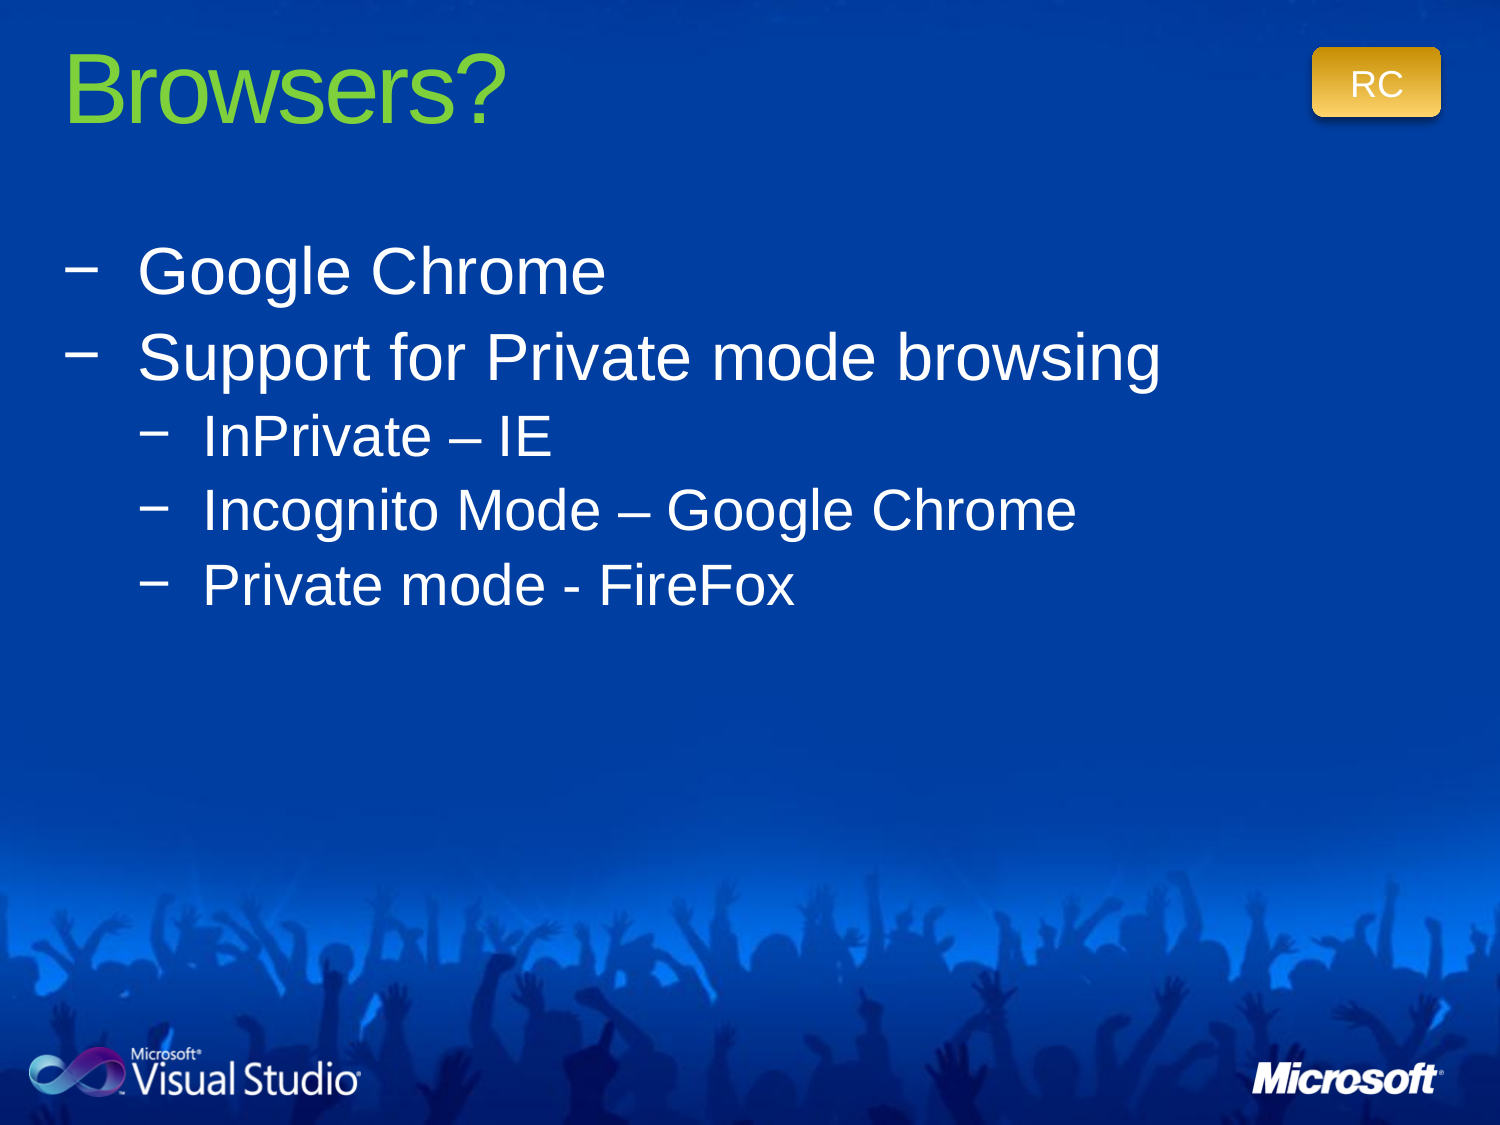

# Browsers?
RC
Google Chrome
Support for Private mode browsing
InPrivate – IE
Incognito Mode – Google Chrome
Private mode - FireFox